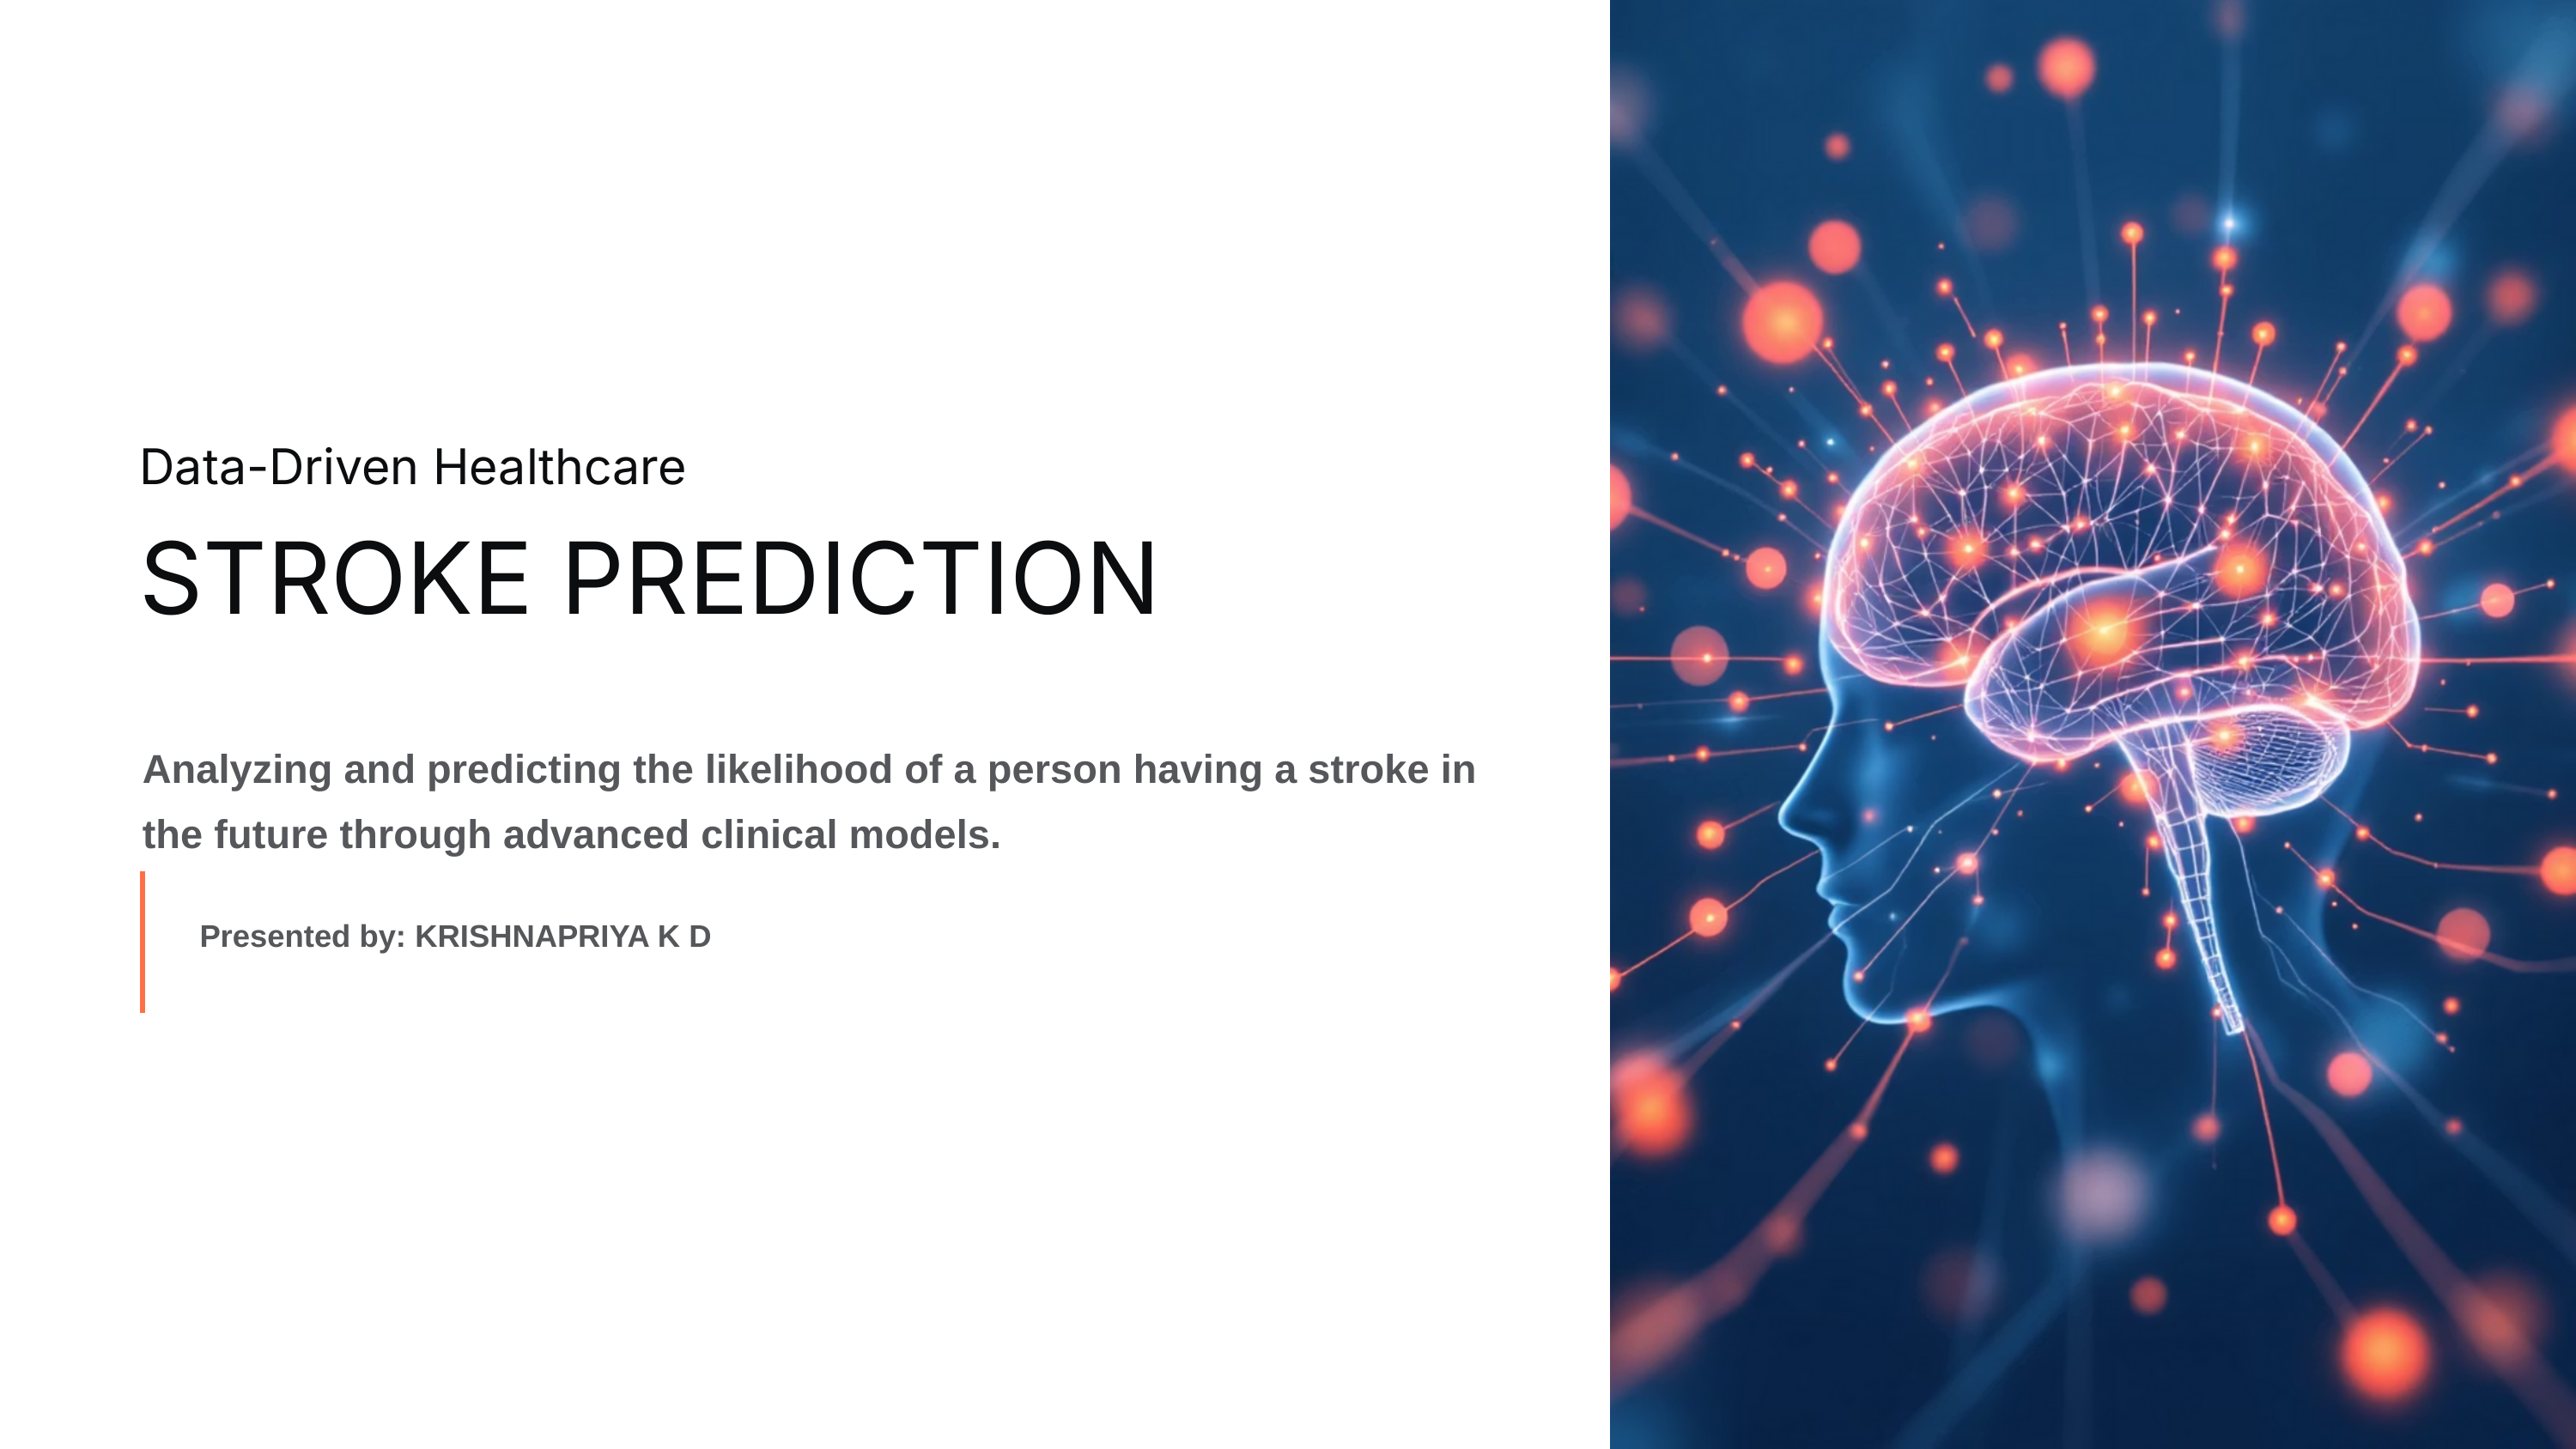

Data-Driven Healthcare
STROKE PREDICTION
Analyzing and predicting the likelihood of a person having a stroke in the future through advanced clinical models.

Presented by: KRISHNAPRIYA K D